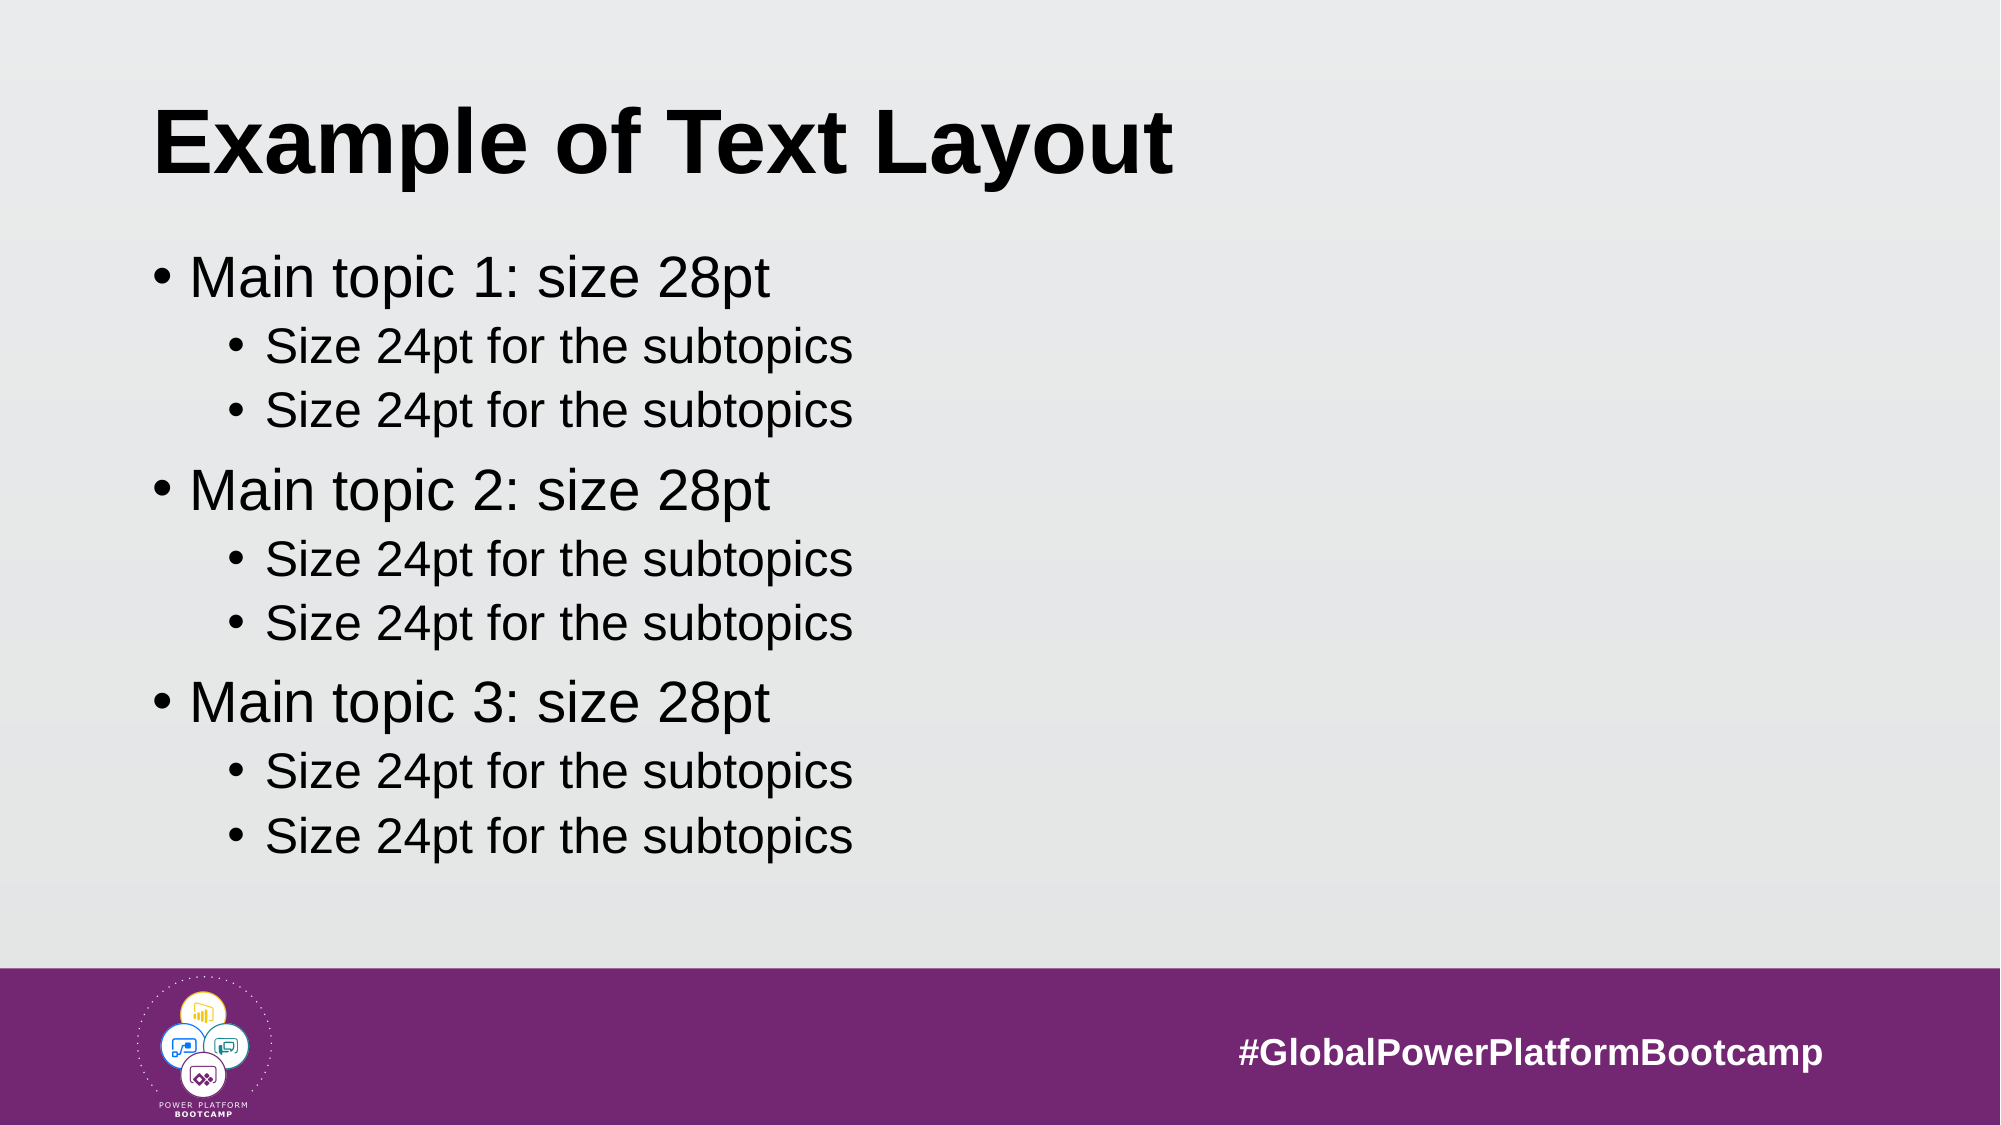

# Example of Text Layout
Main topic 1: size 28pt
Size 24pt for the subtopics
Size 24pt for the subtopics
Main topic 2: size 28pt
Size 24pt for the subtopics
Size 24pt for the subtopics
Main topic 3: size 28pt
Size 24pt for the subtopics
Size 24pt for the subtopics